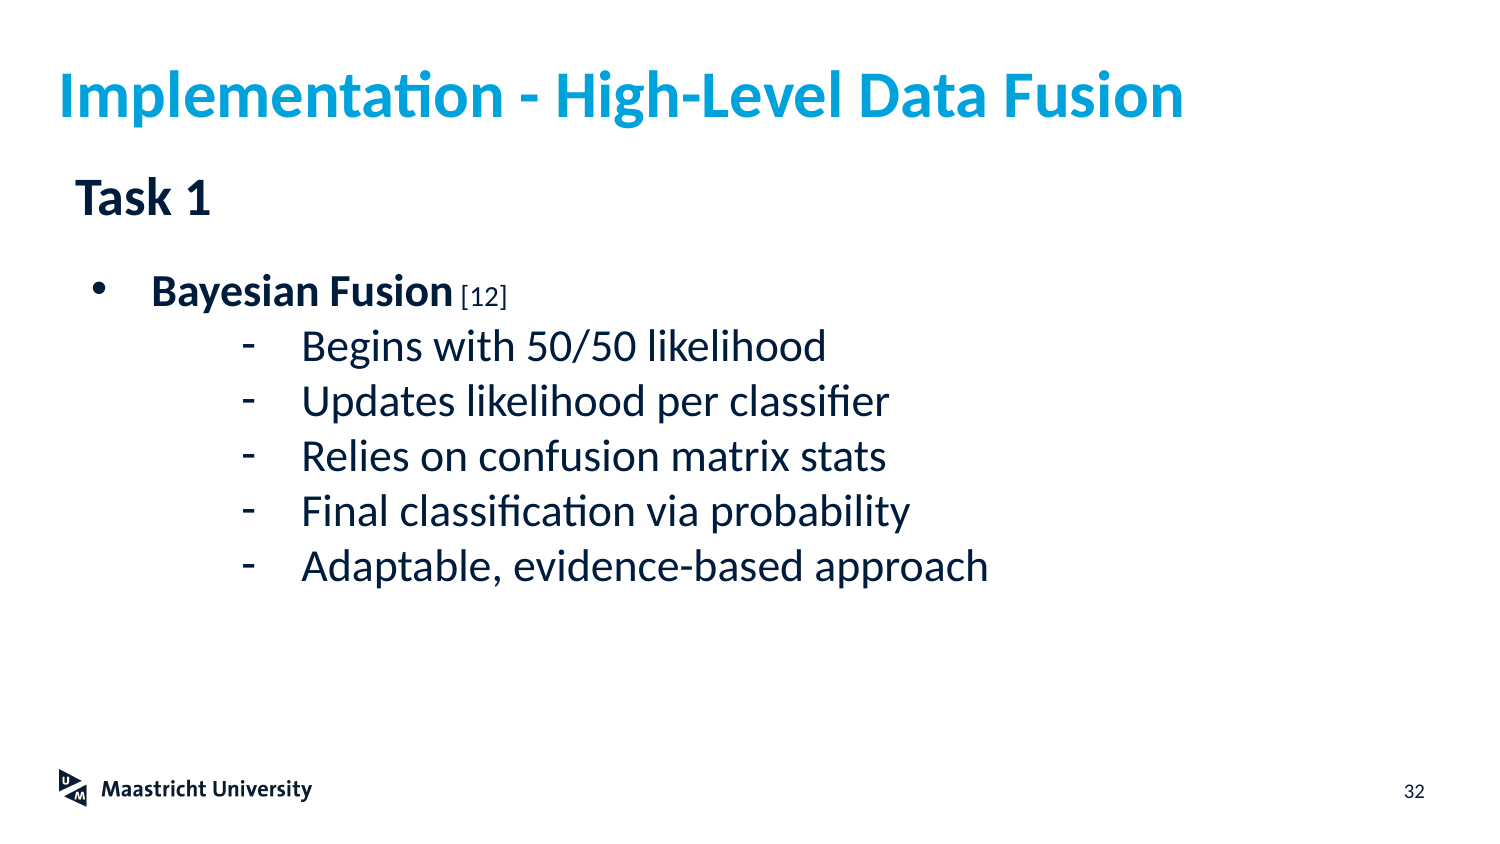

# Implementation - High-Level Data Fusion

Task 1
Bayesian Fusion [12]
Begins with 50/50 likelihood
Updates likelihood per classifier
Relies on confusion matrix stats
Final classification via probability
Adaptable, evidence-based approach

32